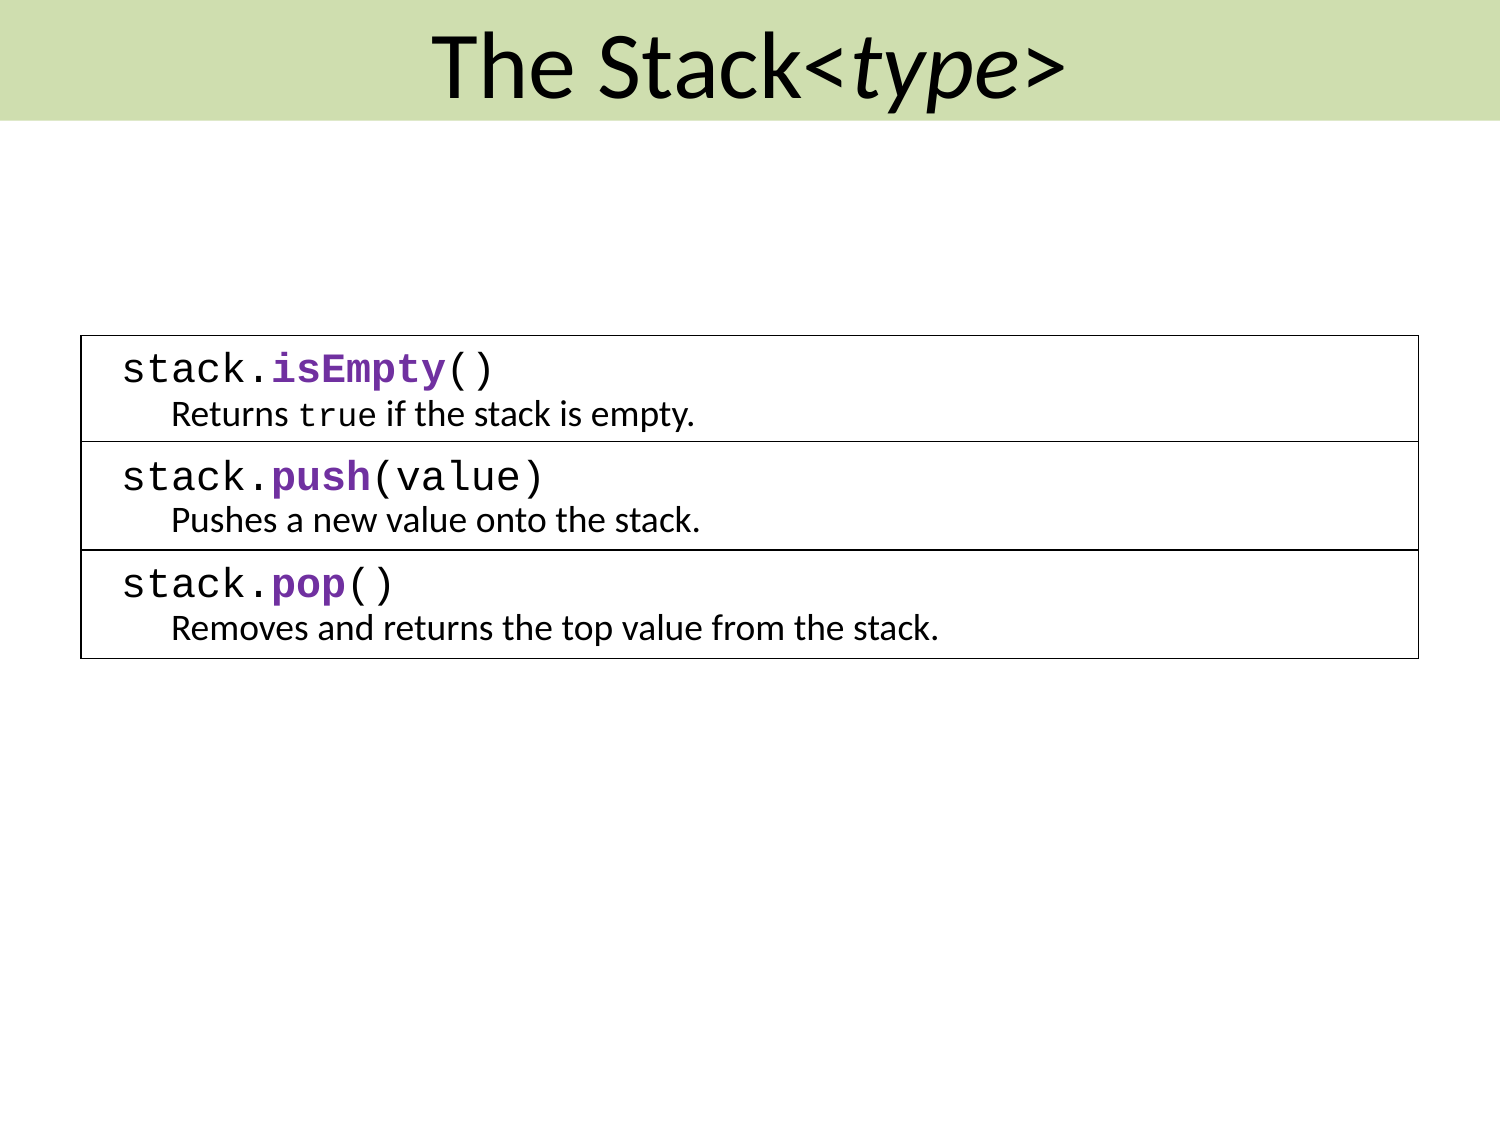

The Stack<type>
stack.isEmpty()

Returns true if the stack is empty.

stack.push(value)
Pushes a new value onto the stack.
stack.pop()

Removes and returns the top value from the stack.